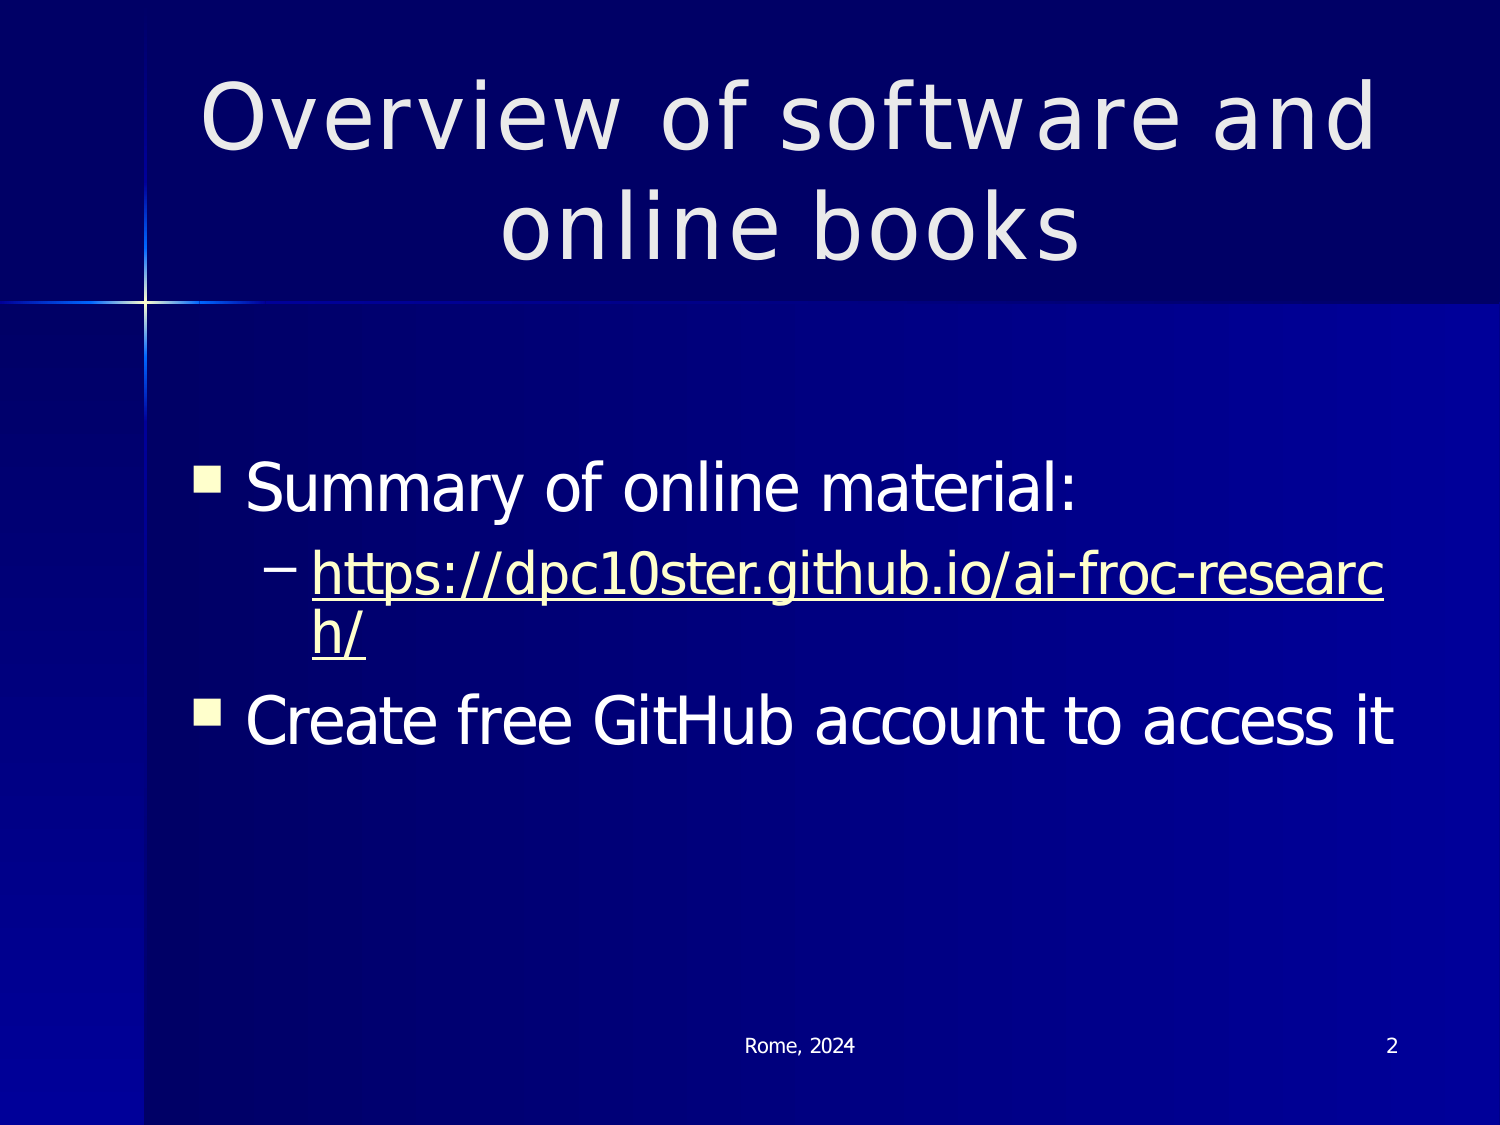

# Overview of software and online books
Summary of online material:
https://dpc10ster.github.io/ai-froc-research/
Create free GitHub account to access it
Rome, 2024
2